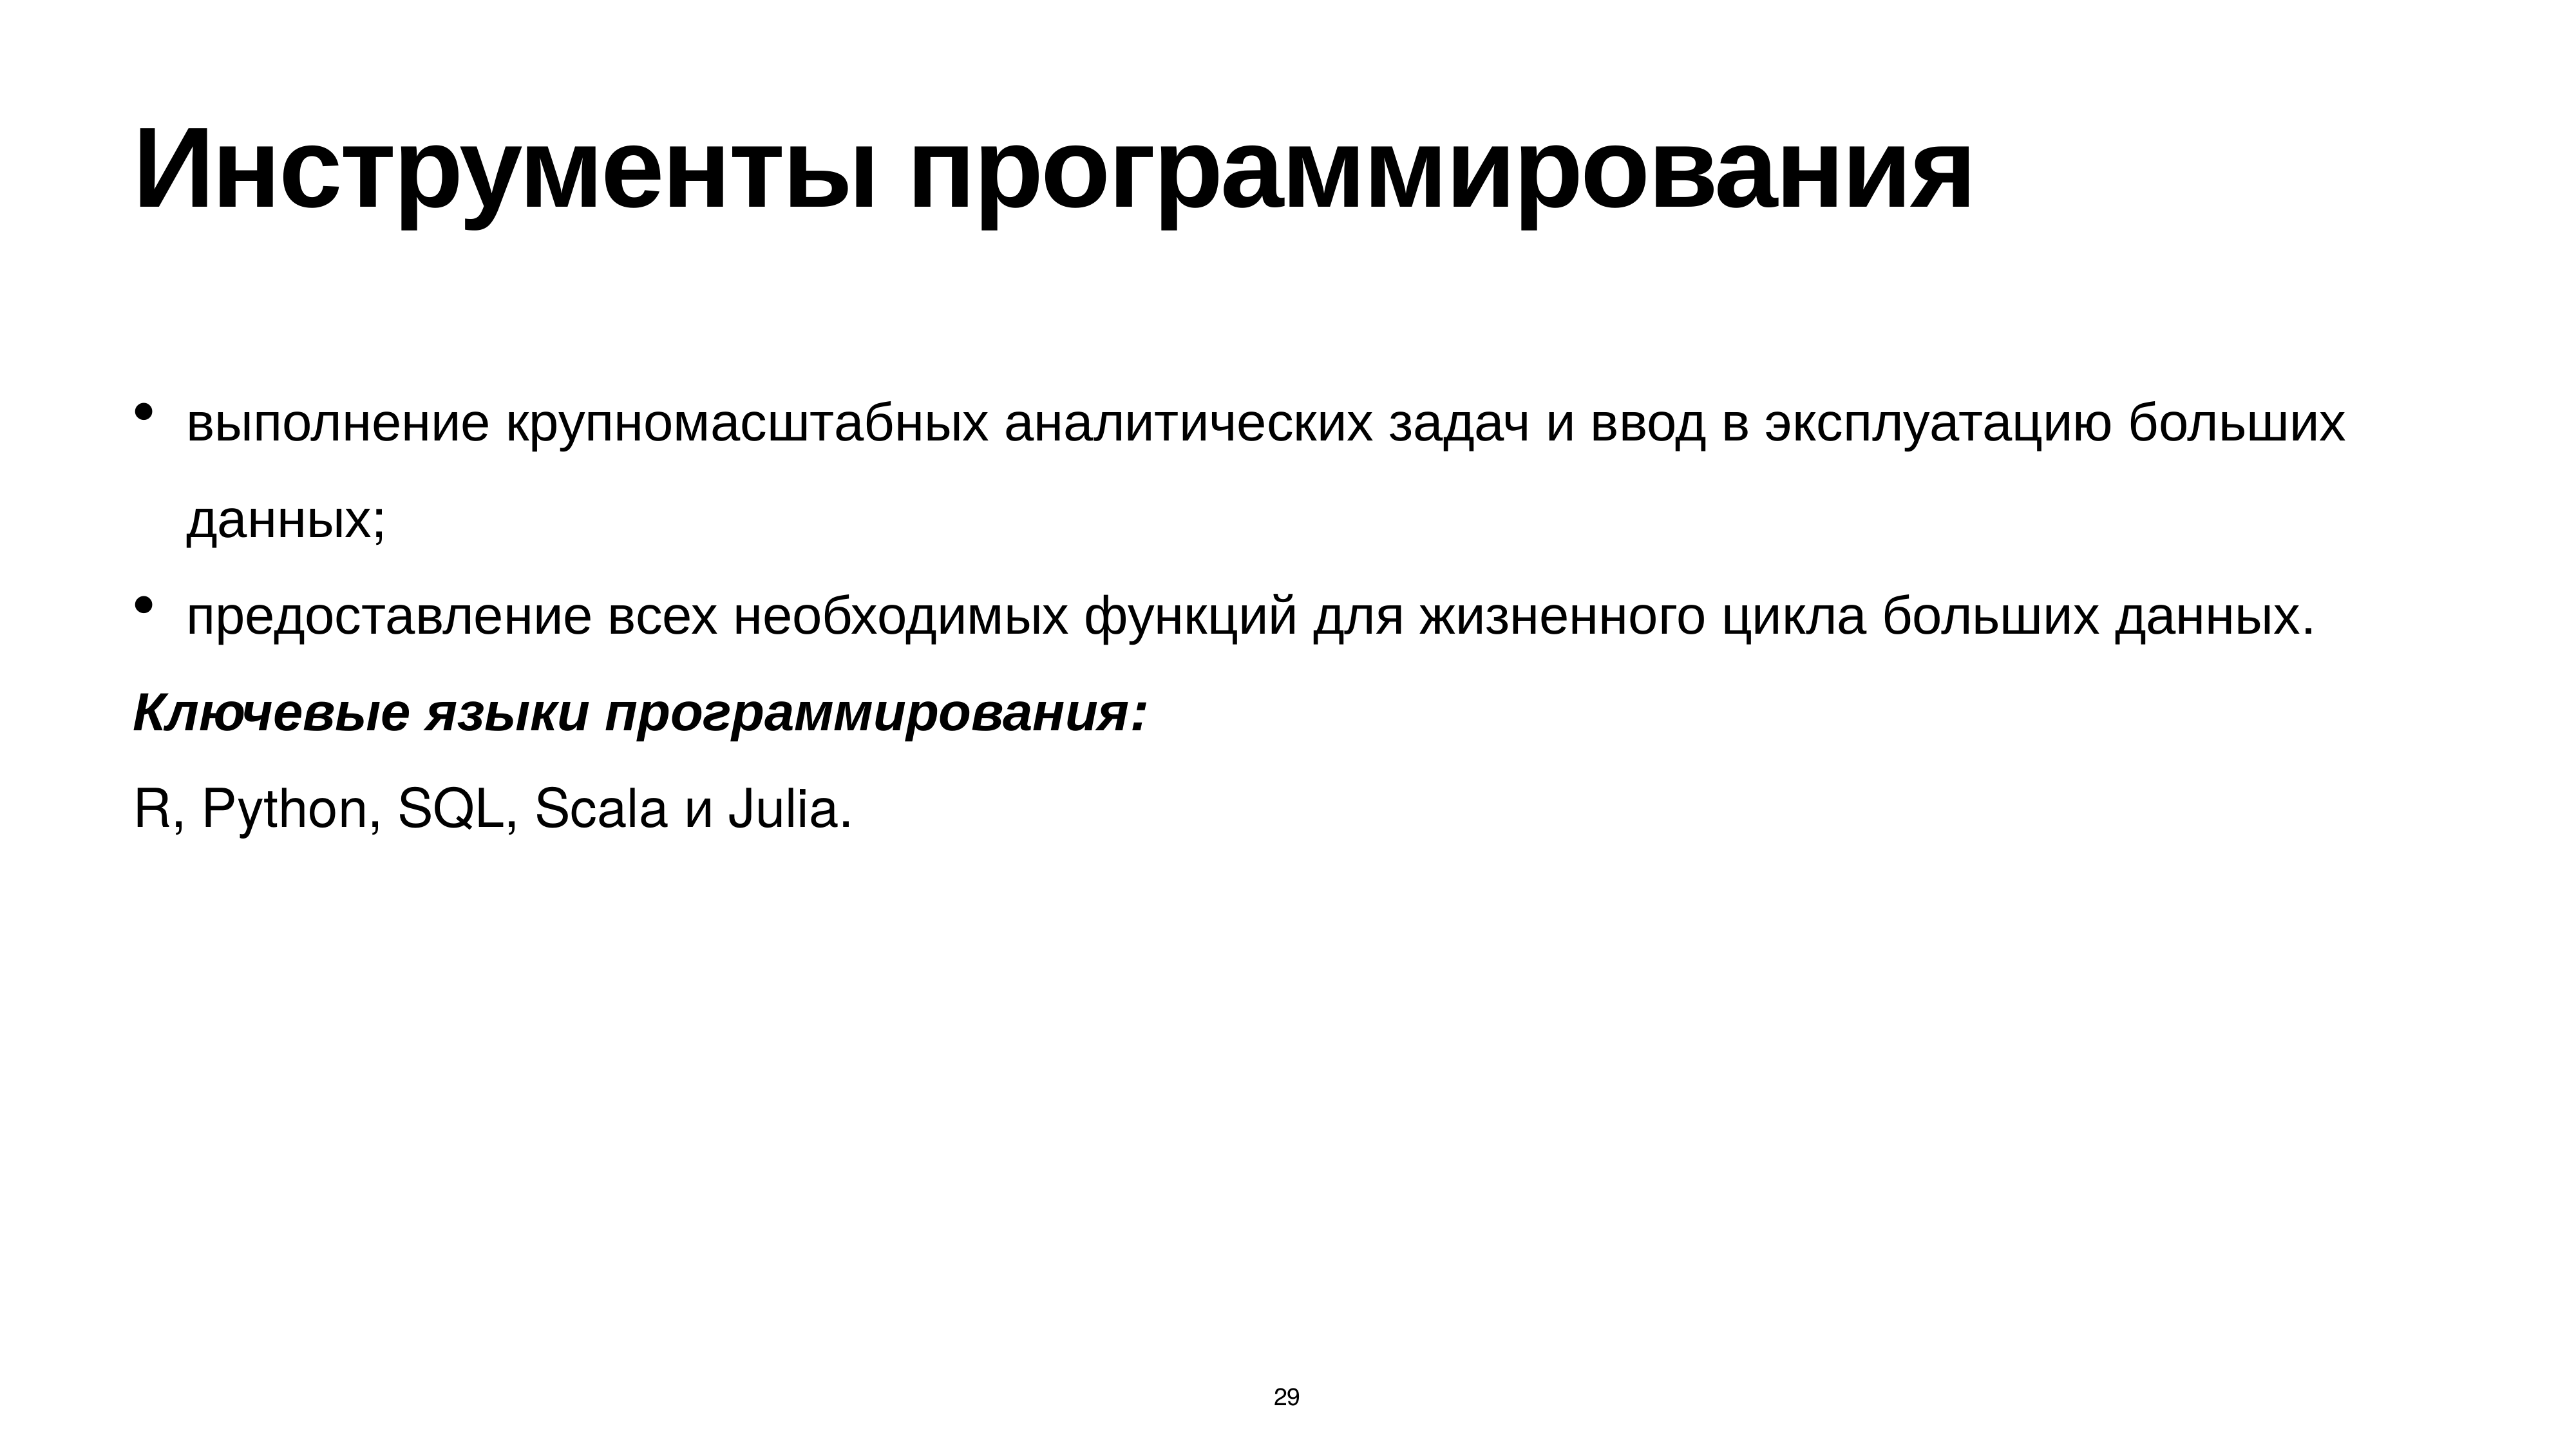

# Инструменты программирования

выполнение крупномасштабных аналитических задач и ввод в эксплуатацию больших данных;
предоставление всех необходимых функций для жизненного цикла больших данных.
Ключевые языки программирования:
R, Python, SQL, Scala и Julia.
29